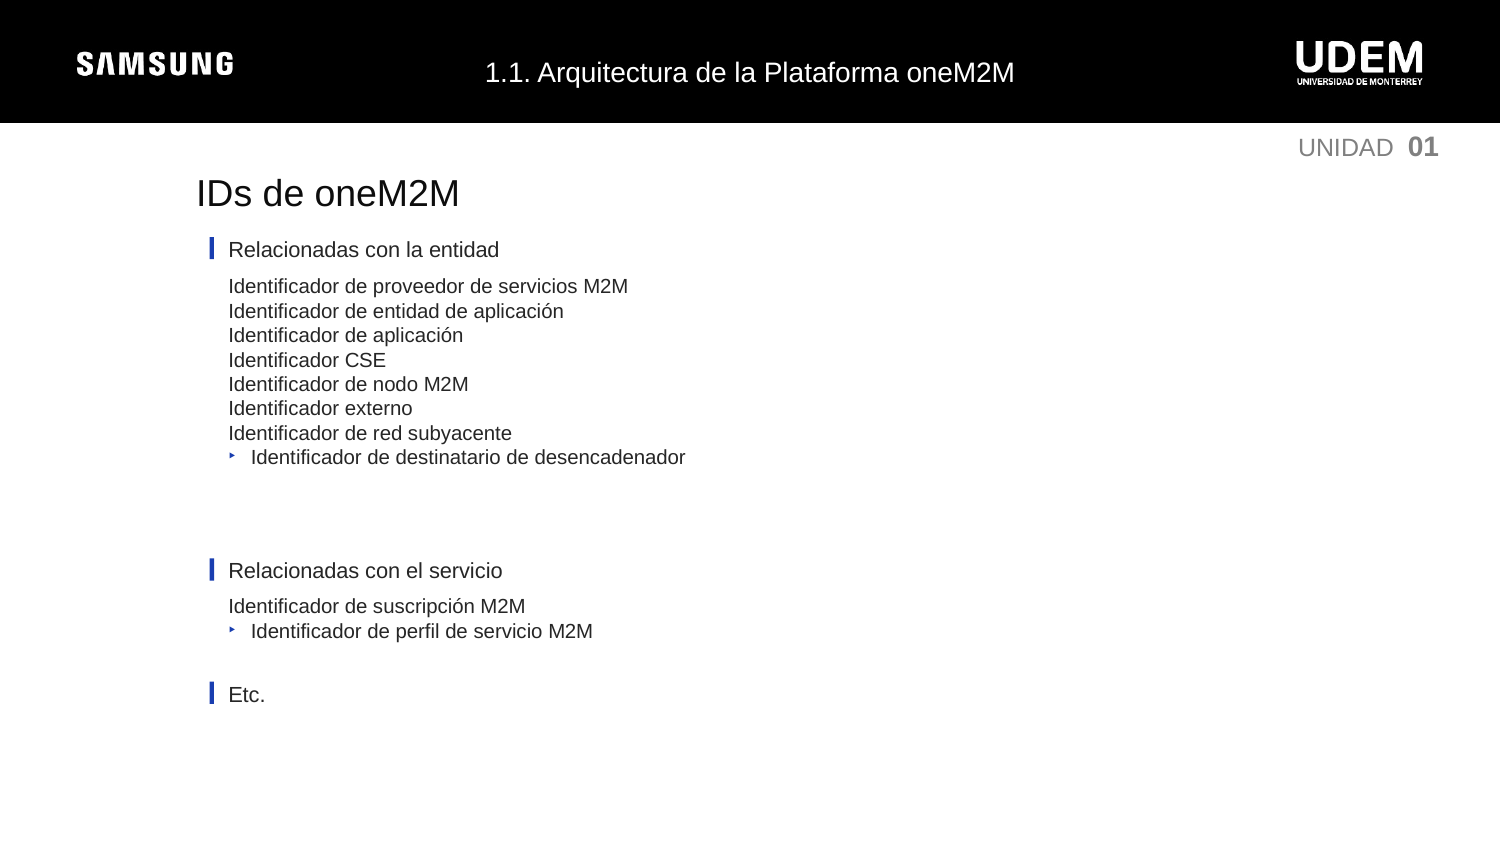

1.1. Arquitectura de la Plataforma oneM2M
UNIDAD  01
IDs de oneM2M
Relacionadas con la entidad

Identificador de proveedor de servicios M2M
Identificador de entidad de aplicación
Identificador de aplicación
Identificador CSE
Identificador de nodo M2M
Identificador externo
Identificador de red subyacente
Identificador de destinatario de desencadenador
Relacionadas con el servicio

Identificador de suscripción M2M
Identificador de perfil de servicio M2M
Etc.